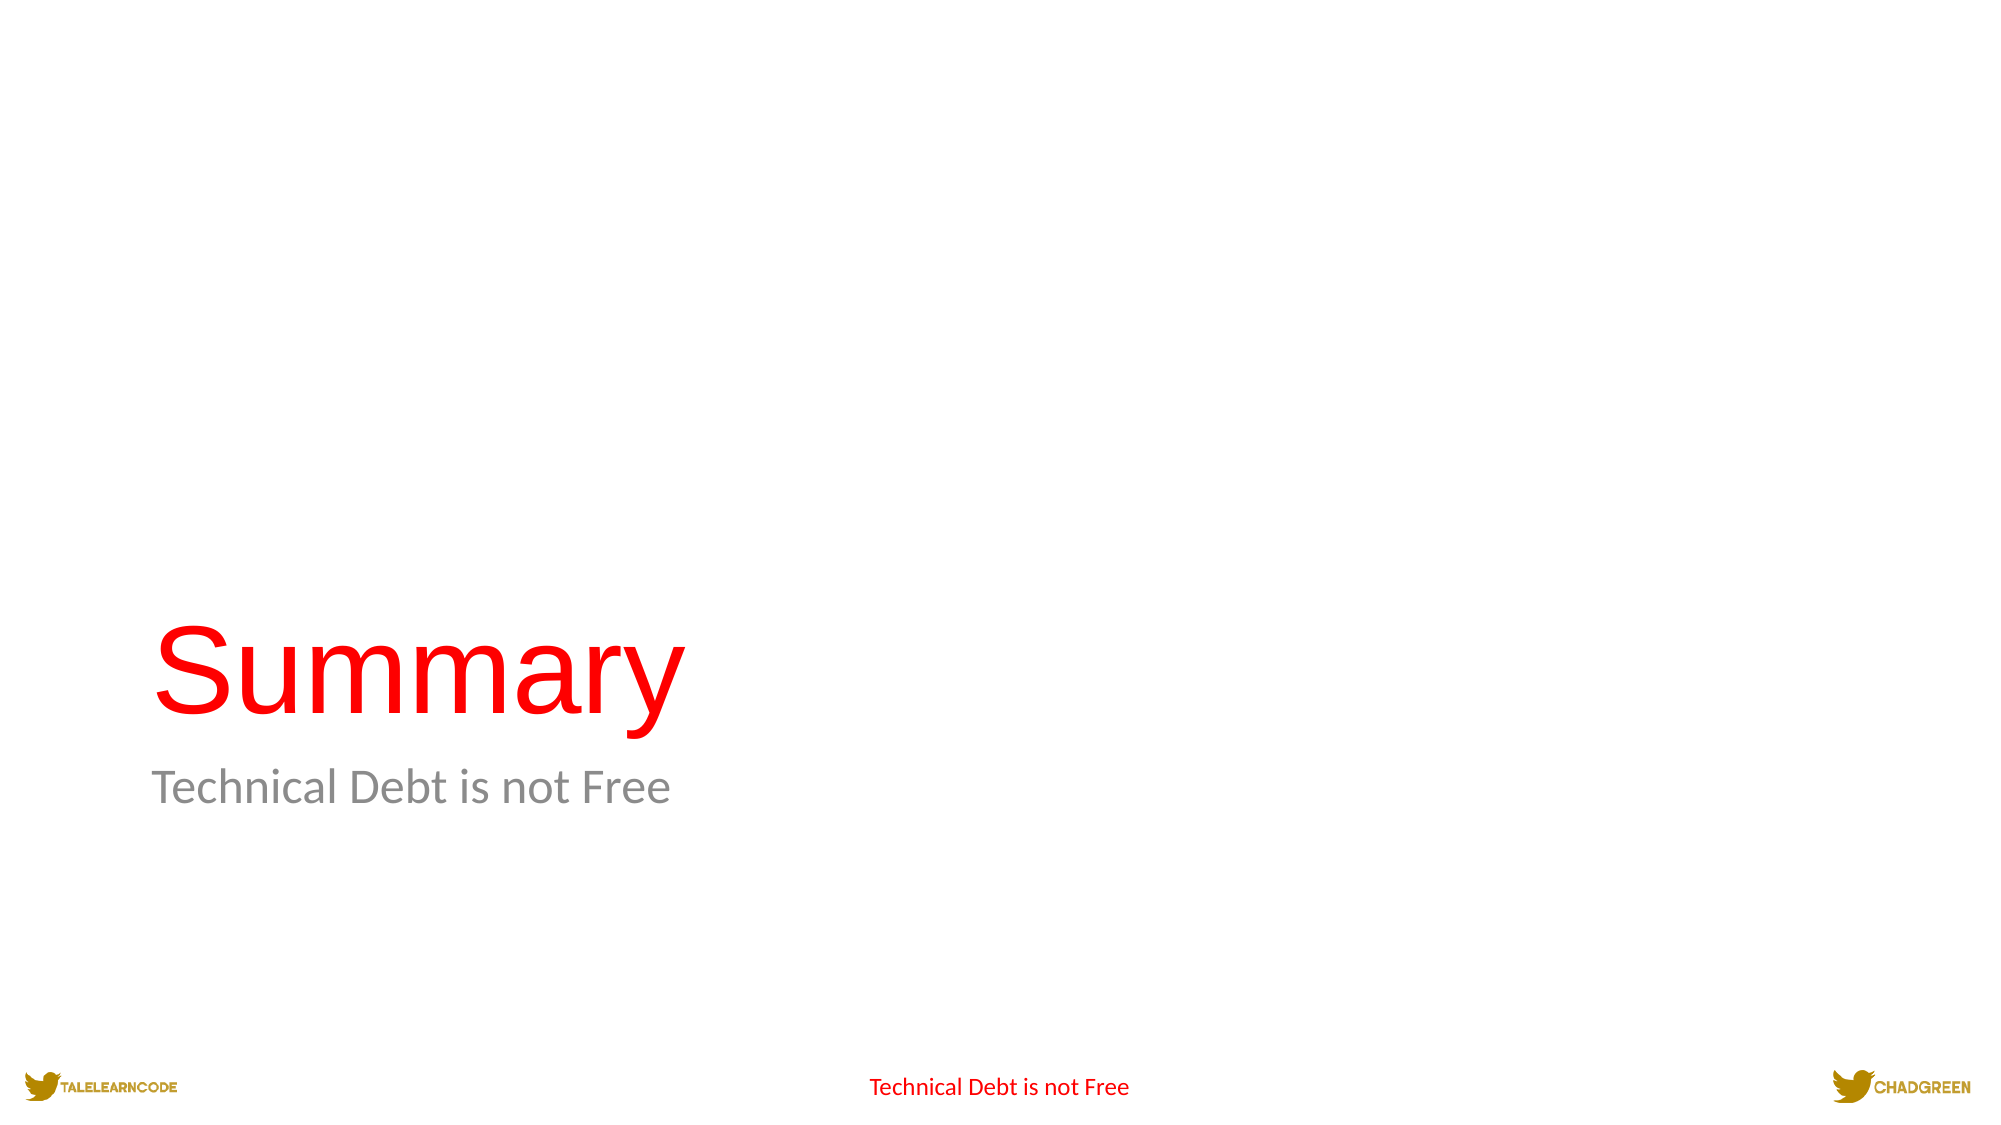

# Summary
Technical Debt is not Free